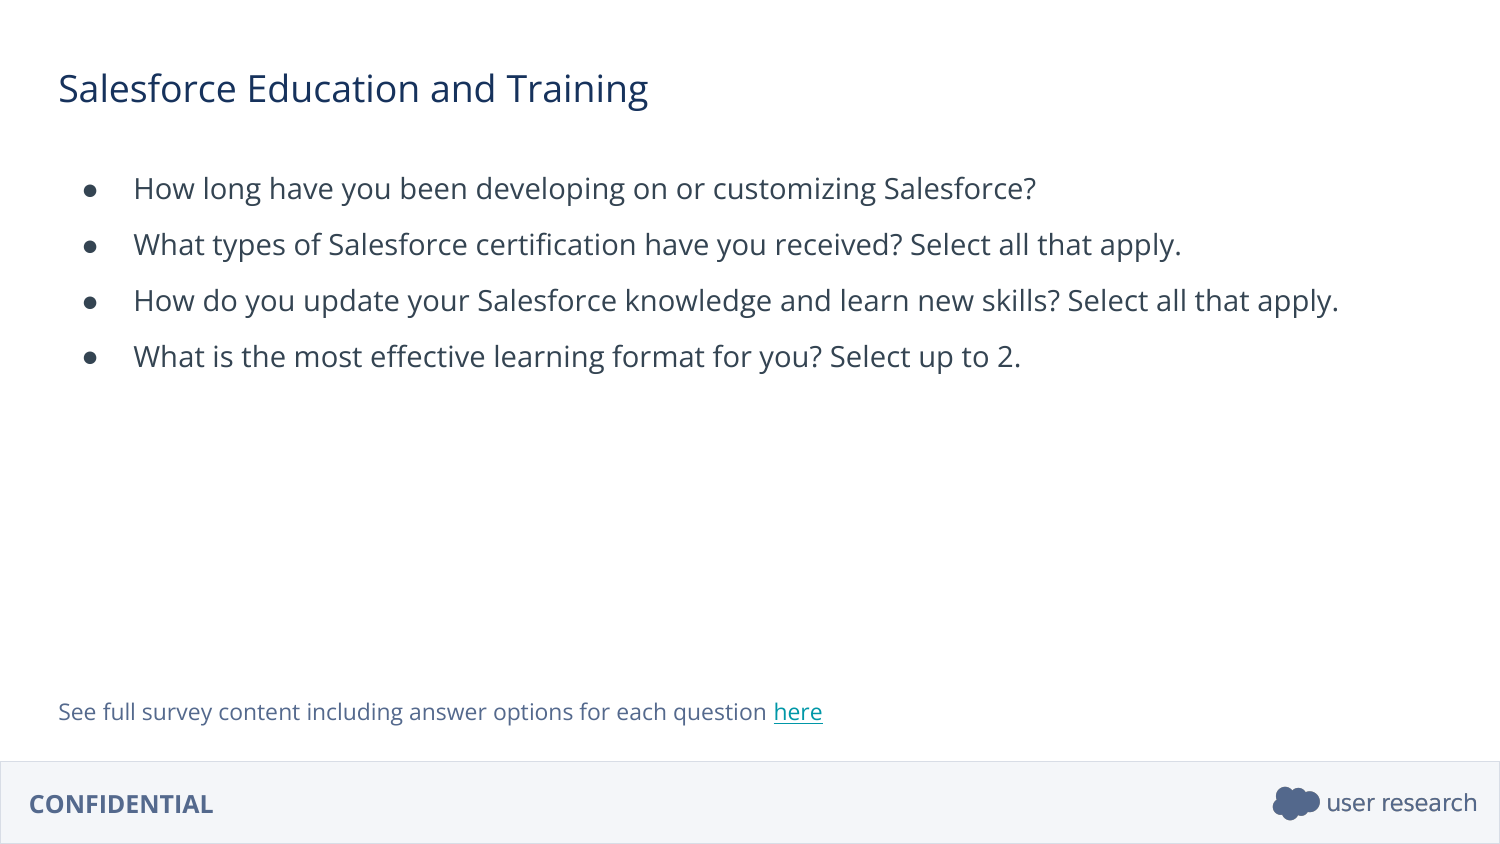

Salesforce Education and Training
How long have you been developing on or customizing Salesforce?
What types of Salesforce certification have you received? Select all that apply.
How do you update your Salesforce knowledge and learn new skills? Select all that apply.
What is the most effective learning format for you? Select up to 2.
See full survey content including answer options for each question here